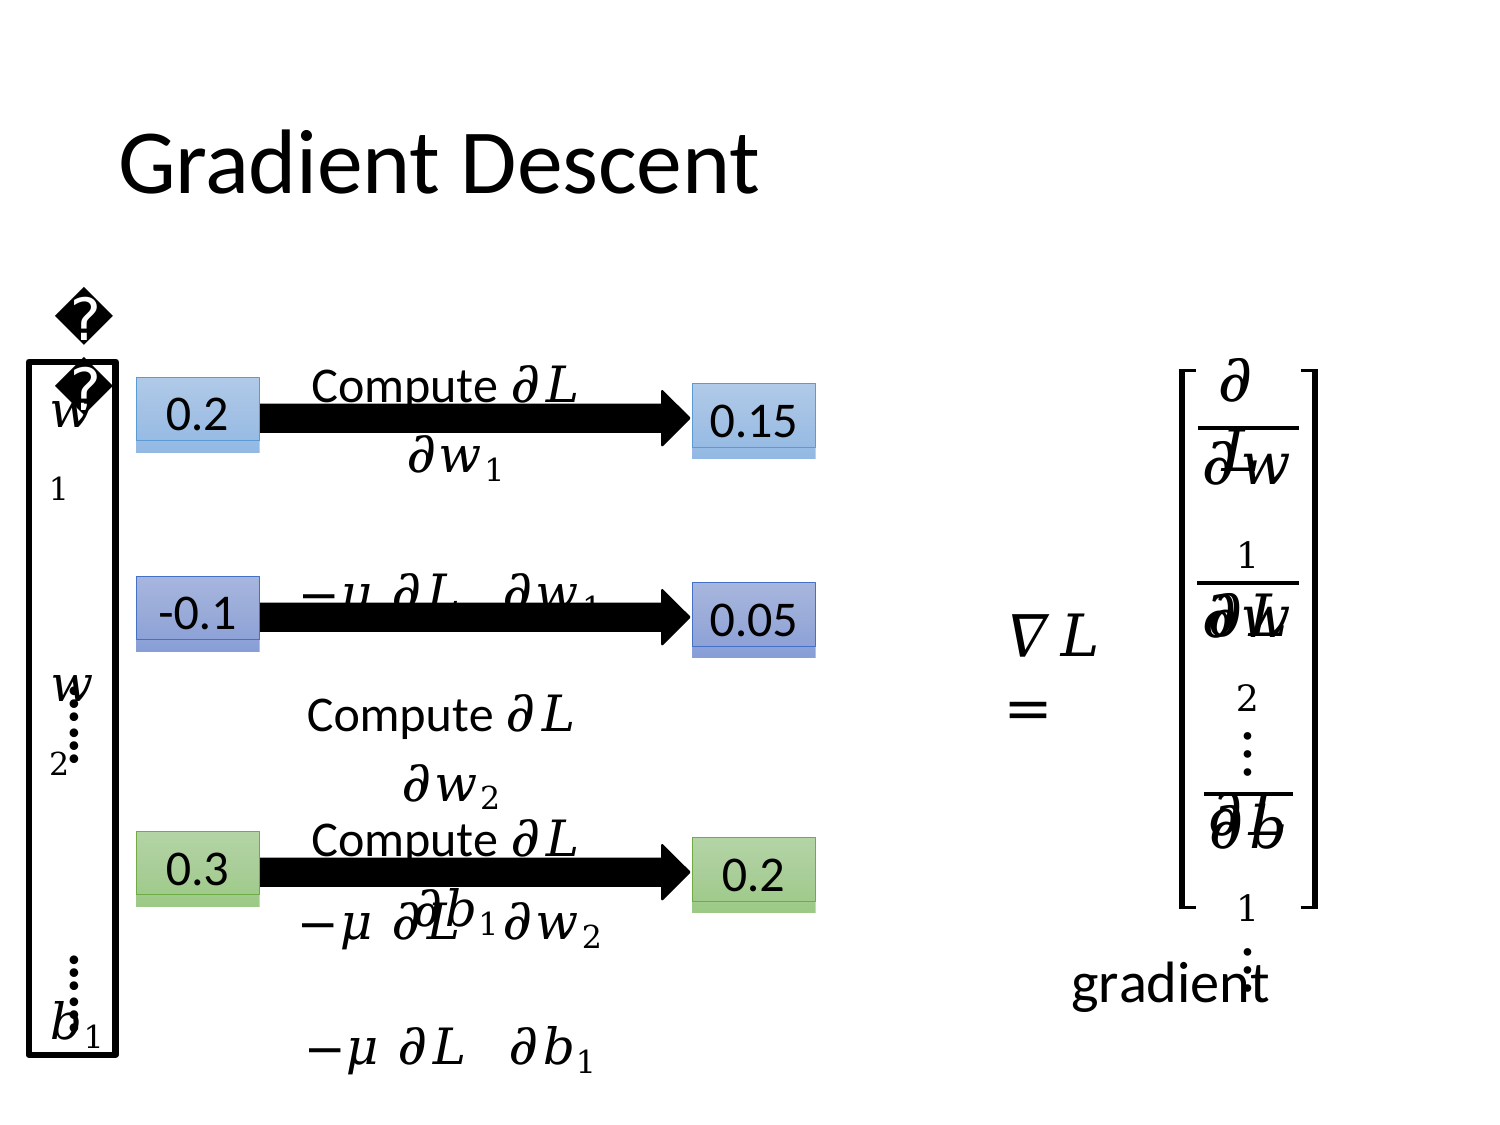

# Gradient Descent
𝜃
Compute 𝜕𝐿  𝜕𝑤1
−𝜇 𝜕𝐿 𝜕𝑤1
Compute 𝜕𝐿  𝜕𝑤2
−𝜇 𝜕𝐿 𝜕𝑤2
𝜕𝐿
𝑤1

𝑤2

𝑏1

0.2

0.15

𝜕𝑤1
𝜕𝐿

-0.1
𝜕𝑤2
⋮
𝜕𝐿

0.05

𝛻𝐿  =
……
Compute 𝜕𝐿  𝜕𝑏1
−𝜇 𝜕𝐿 𝜕𝑏1
𝜕𝑏1
⋮

0.3

0.2

gradient
……